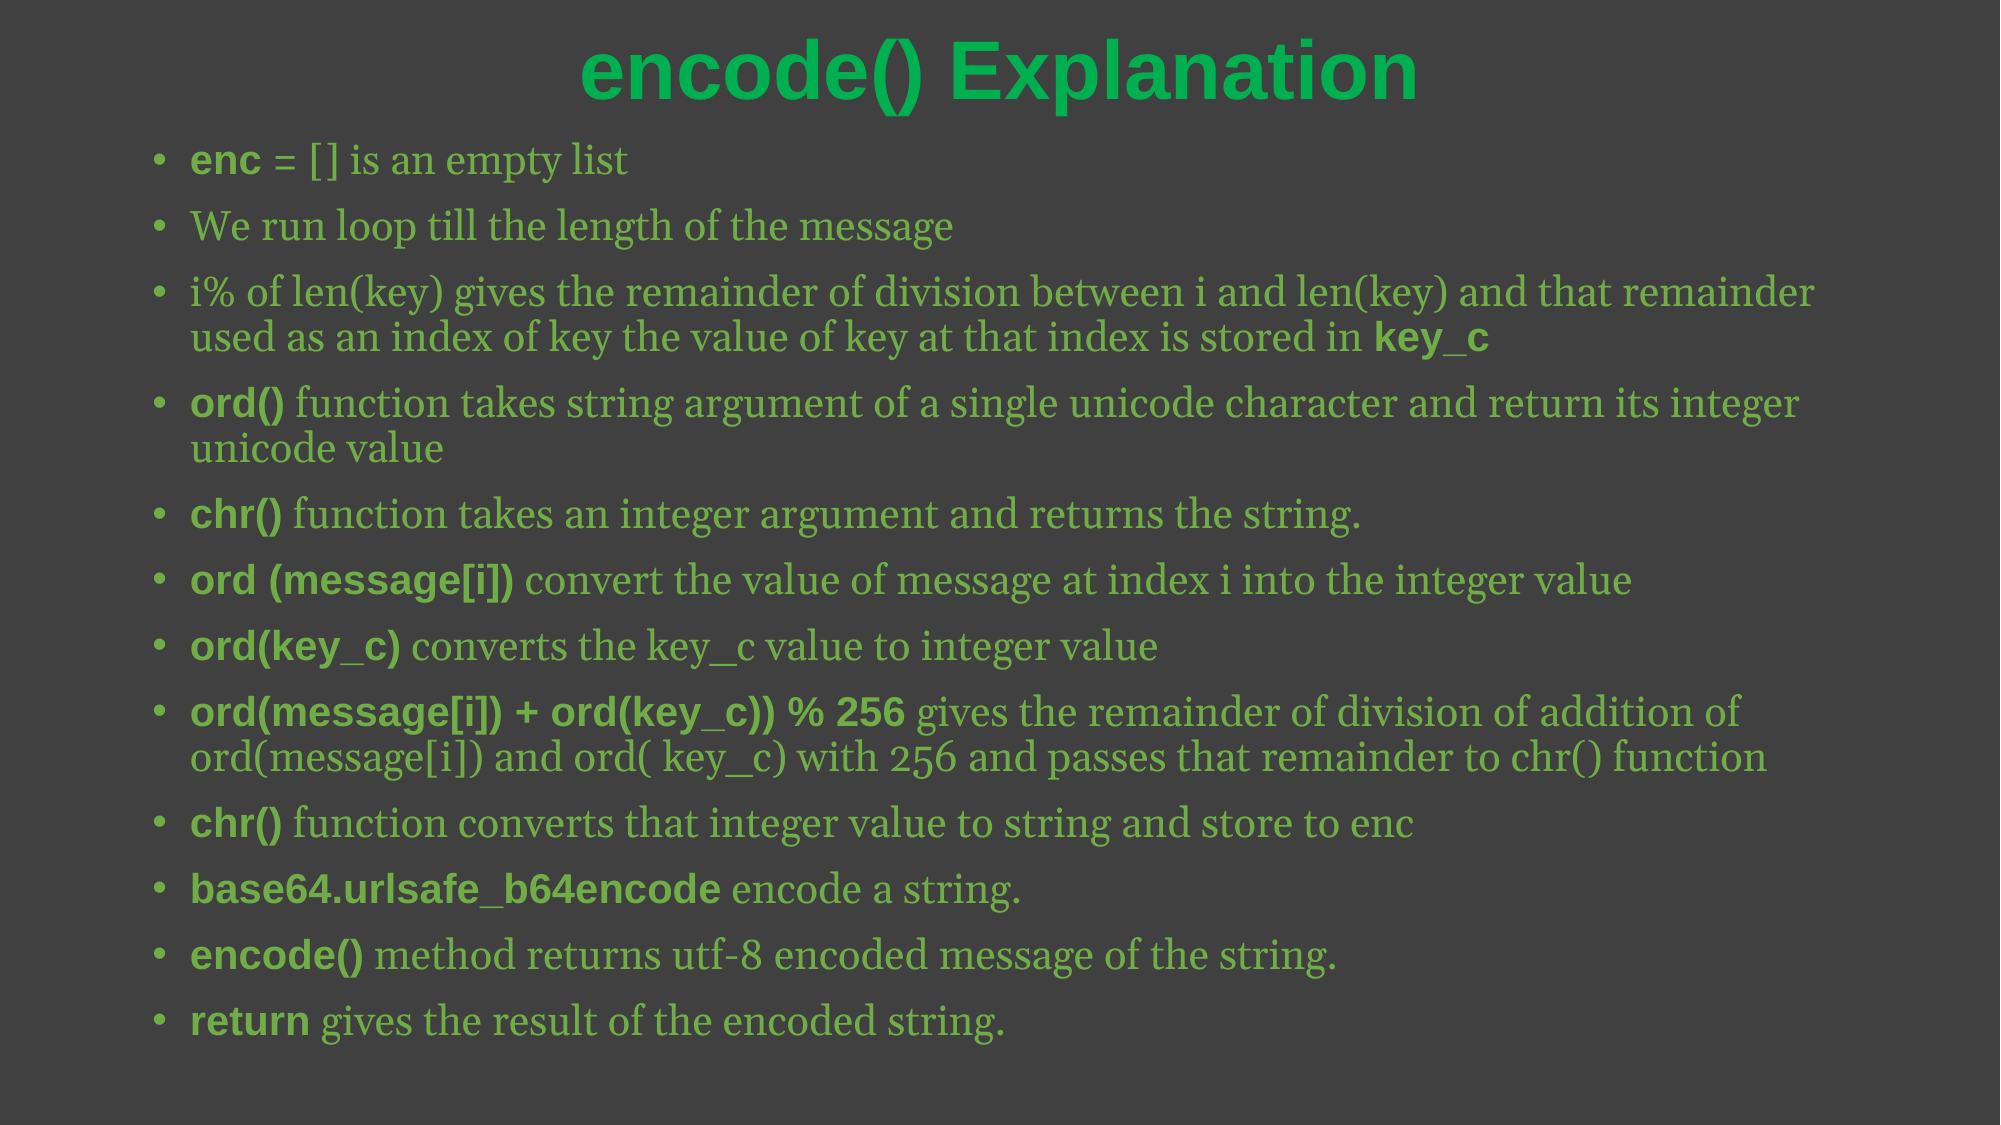

encode() Explanation
enc = [] is an empty list
We run loop till the length of the message
i% of len(key) gives the remainder of division between i and len(key) and that remainder used as an index of key the value of key at that index is stored in key_c
ord() function takes string argument of a single unicode character and return its integer unicode value
chr() function takes an integer argument and returns the string.
ord (message[i]) convert the value of message at index i into the integer value
ord(key_c) converts the key_c value to integer value
ord(message[i]) + ord(key_c)) % 256 gives the remainder of division of addition of ord(message[i]) and ord( key_c) with 256 and passes that remainder to chr() function
chr() function converts that integer value to string and store to enc
base64.urlsafe_b64encode encode a string.
encode() method returns utf-8 encoded message of the string.
return gives the result of the encoded string.